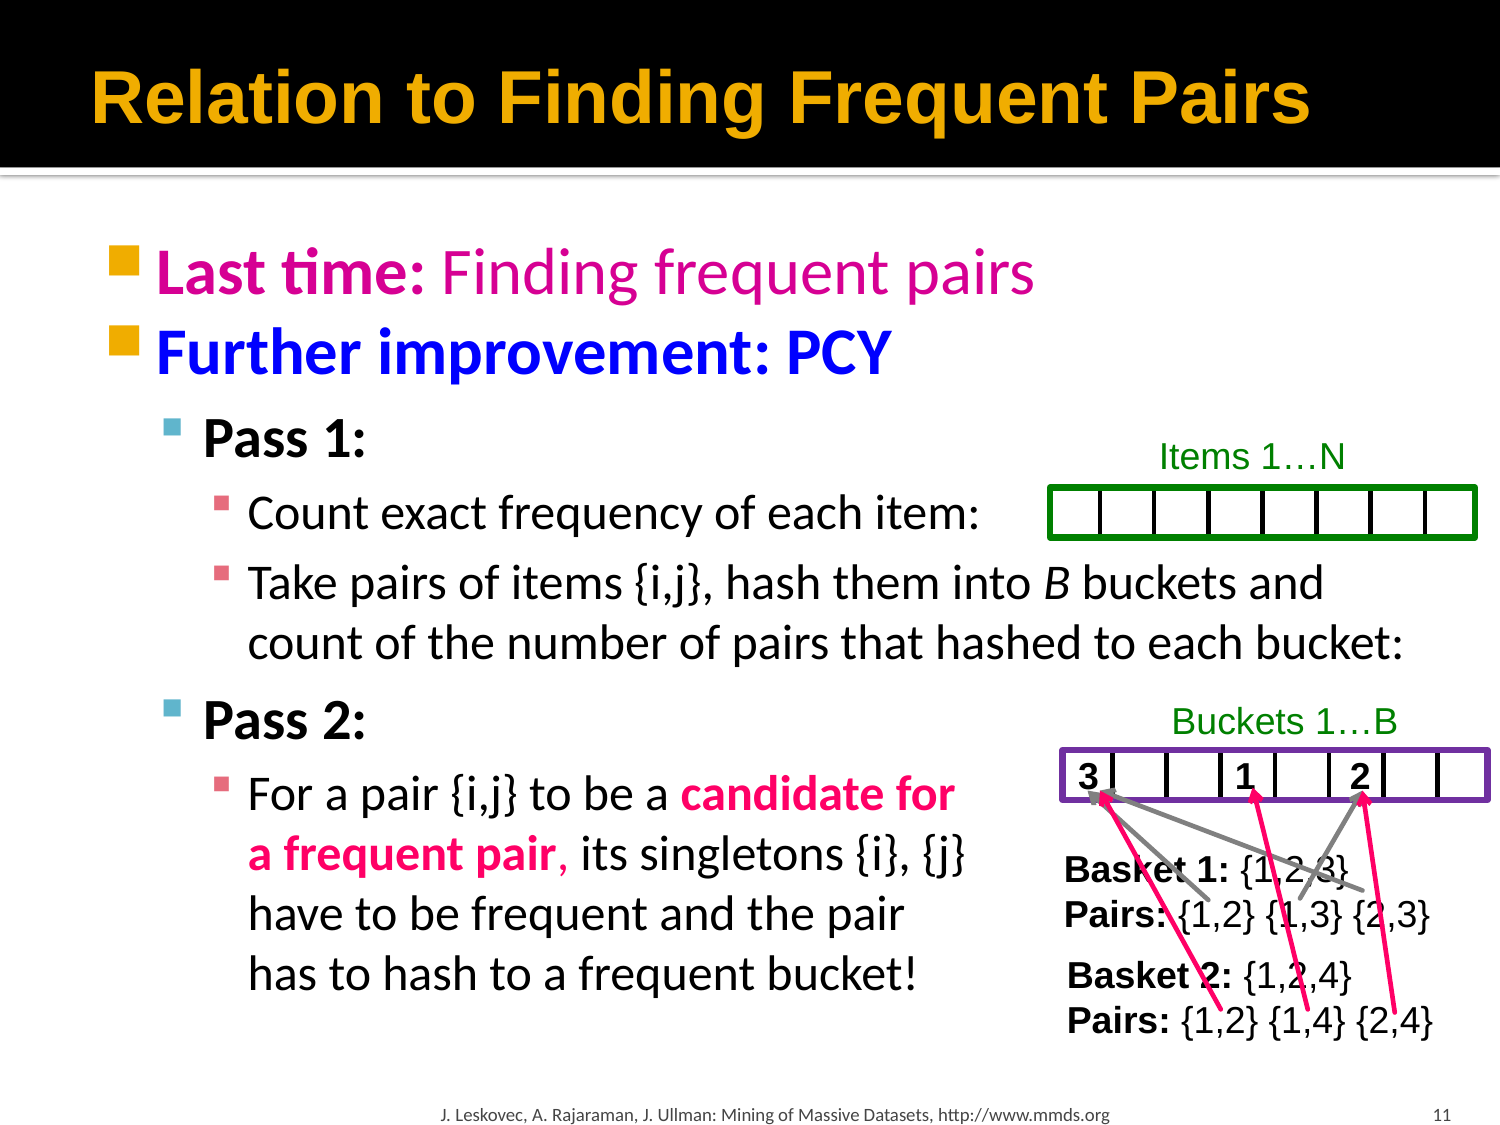

# Relation to Finding Frequent Pairs
Last time: Finding frequent pairs
Further improvement: PCY
Pass 1:
Count exact frequency of each item:
Take pairs of items {i,j}, hash them into B buckets and count of the number of pairs that hashed to each bucket:
Pass 2:
For a pair {i,j} to be a candidate for
a frequent pair, its singletons {i}, {j}
have to be frequent and the pair
has to hash to a frequent bucket!
Items 1…N

Buckets 1…B
3             1         2

Basket 1: {1,2,3}
Pairs: {1,2} {1,3} {2,3}
Basket 2: {1,2,4}
Pairs: {1,2} {1,4} {2,4}
J. Leskovec, A. Rajaraman, J. Ullman: Mining of Massive Datasets, http://www.mmds.org
11